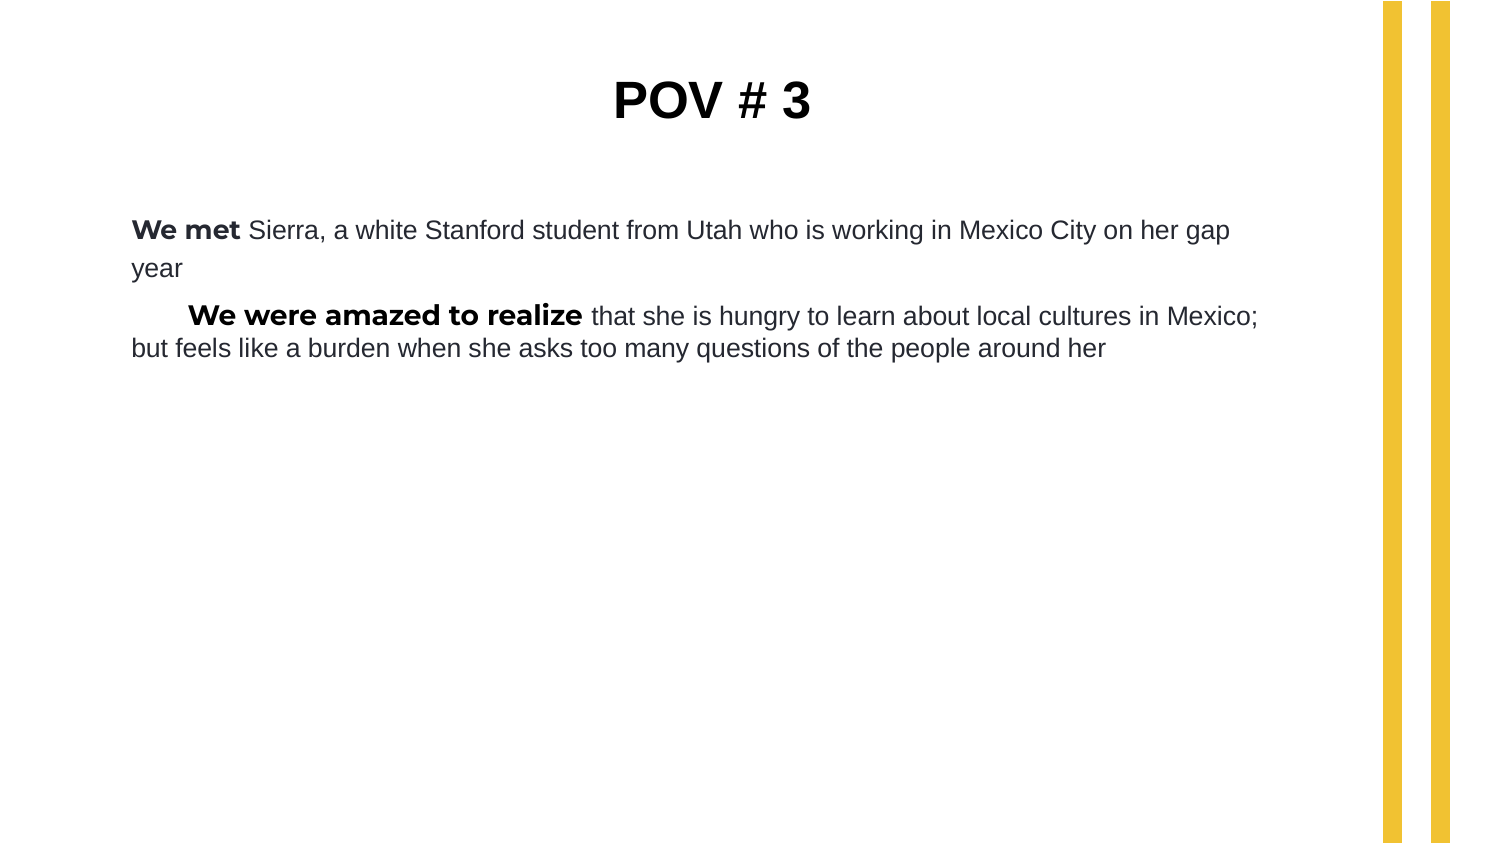

POV # 3
We met Sierra, a white Stanford student from Utah who is working in Mexico City on her gap year
We were amazed to realize that she is hungry to learn about local cultures in Mexico; but feels like a burden when she asks too many questions of the people around her